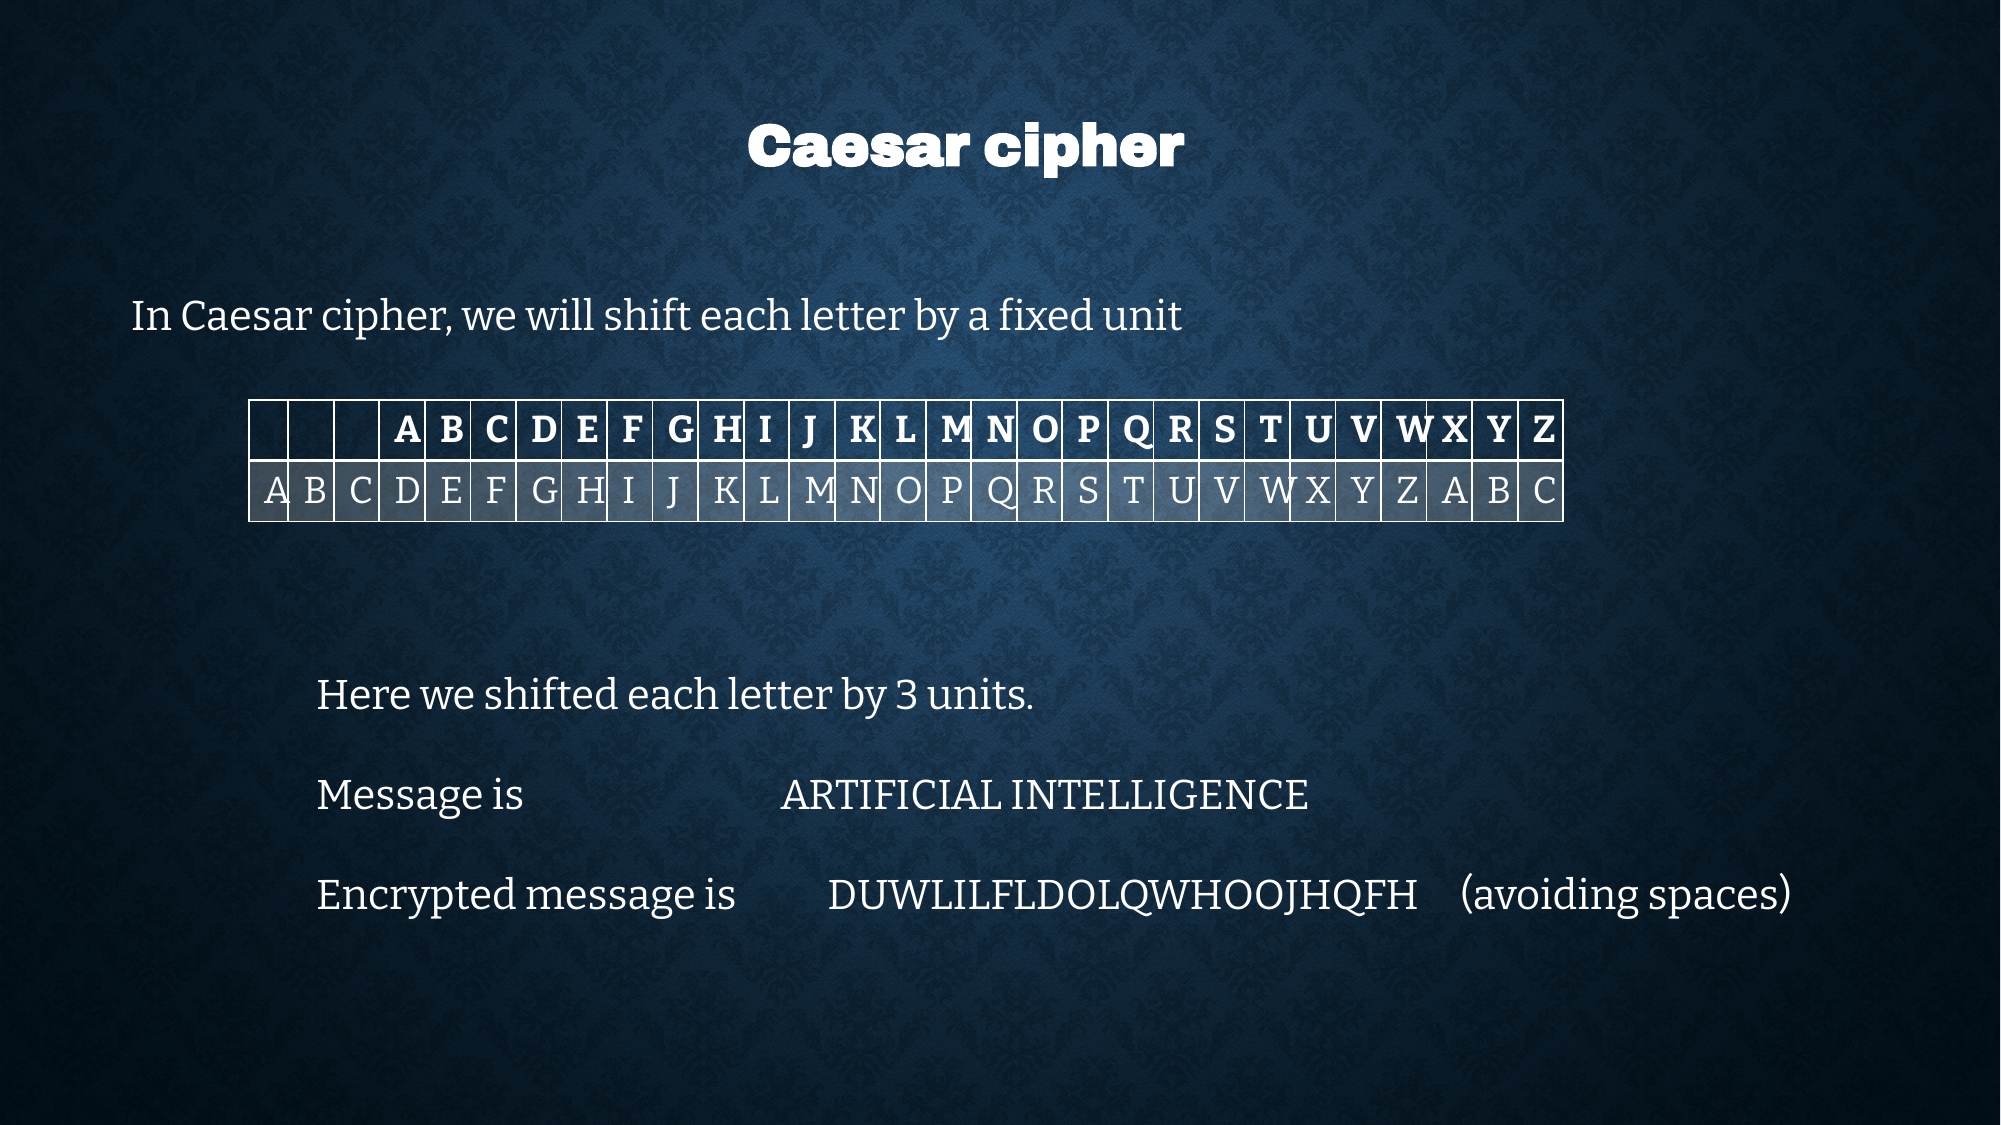

Caesar cipher

In Caesar cipher, we will shift each letter by a fixed unit

|  |  |  | A | B | C | D | E | F | G | H | I | J | K | L | M | N | O | P | Q | R | S | T | U | V | W | X | Y | Z |
| --- | --- | --- | --- | --- | --- | --- | --- | --- | --- | --- | --- | --- | --- | --- | --- | --- | --- | --- | --- | --- | --- | --- | --- | --- | --- | --- | --- | --- |
| A | B | C | D | E | F | G | H | I | J | K | L | M | N | O | P | Q | R | S | T | U | V | W | X | Y | Z | A | B | C |
Here we shifted each letter by 3 units.

Message is                               ARTIFICIAL INTELLIGENCE

Encrypted message is           DUWLILFLDOLQWHOOJHQFH     (avoiding spaces)